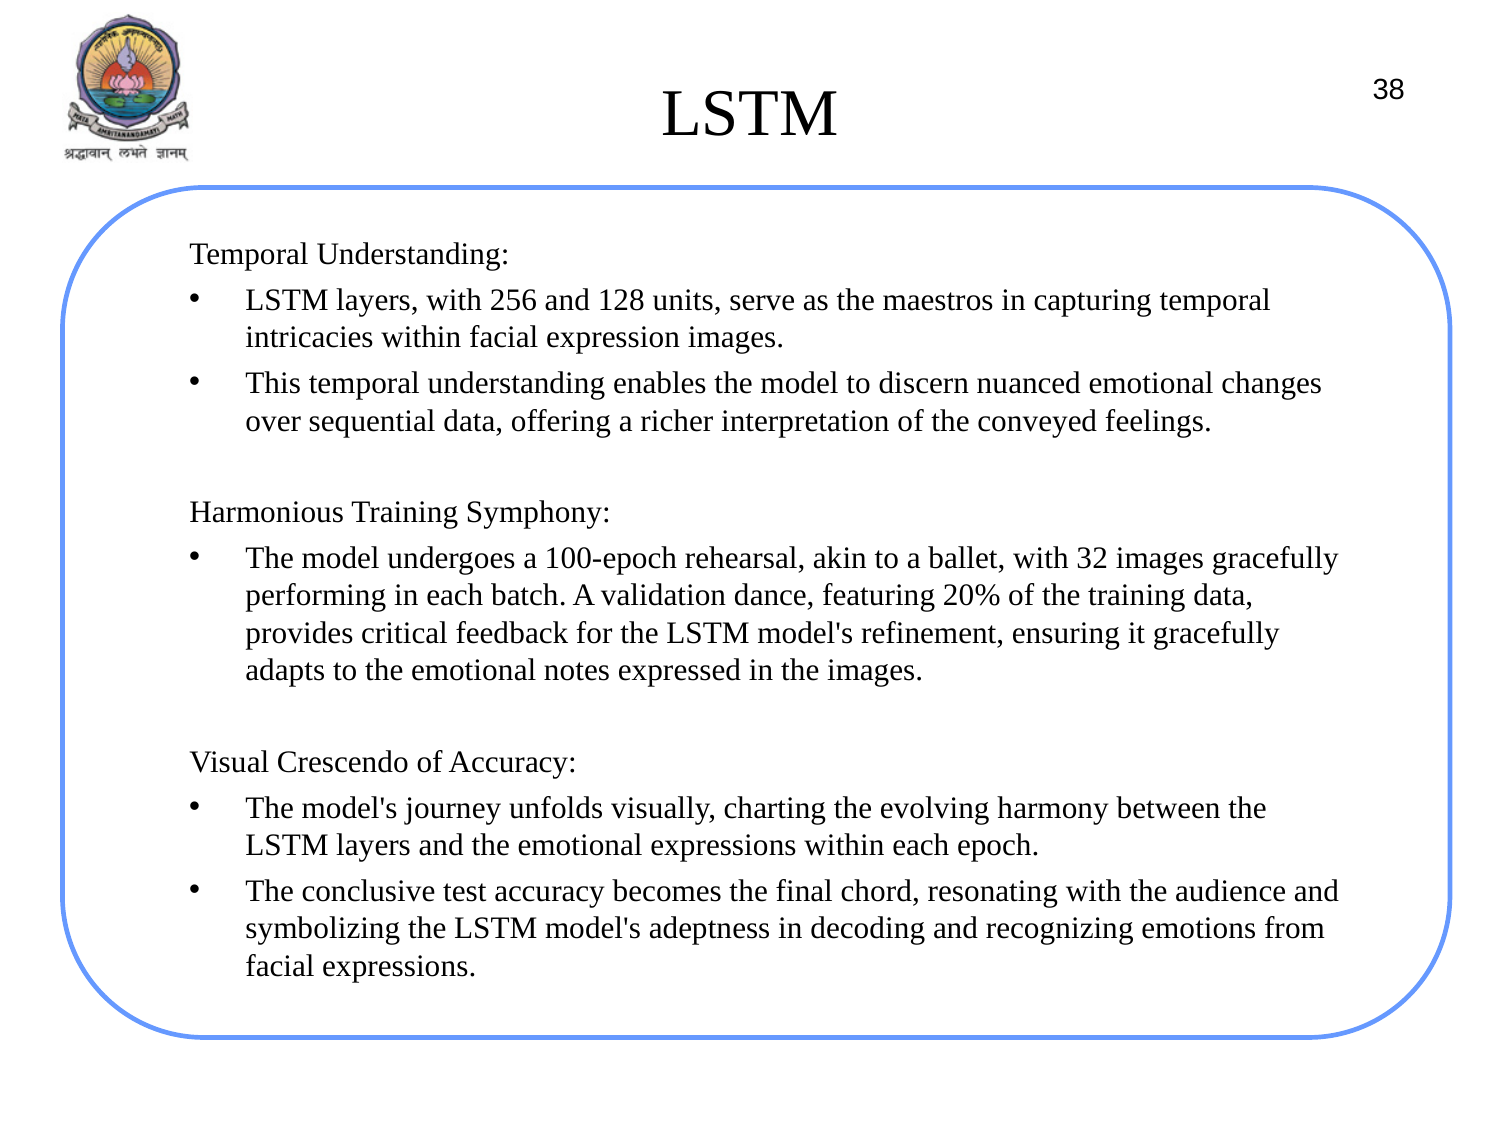

LSTM
38
Temporal Understanding:
LSTM layers, with 256 and 128 units, serve as the maestros in capturing temporal intricacies within facial expression images.
This temporal understanding enables the model to discern nuanced emotional changes over sequential data, offering a richer interpretation of the conveyed feelings.

Harmonious Training Symphony:
The model undergoes a 100-epoch rehearsal, akin to a ballet, with 32 images gracefully performing in each batch. A validation dance, featuring 20% of the training data, provides critical feedback for the LSTM model's refinement, ensuring it gracefully adapts to the emotional notes expressed in the images.

Visual Crescendo of Accuracy:
The model's journey unfolds visually, charting the evolving harmony between the LSTM layers and the emotional expressions within each epoch.
The conclusive test accuracy becomes the final chord, resonating with the audience and symbolizing the LSTM model's adeptness in decoding and recognizing emotions from facial expressions.